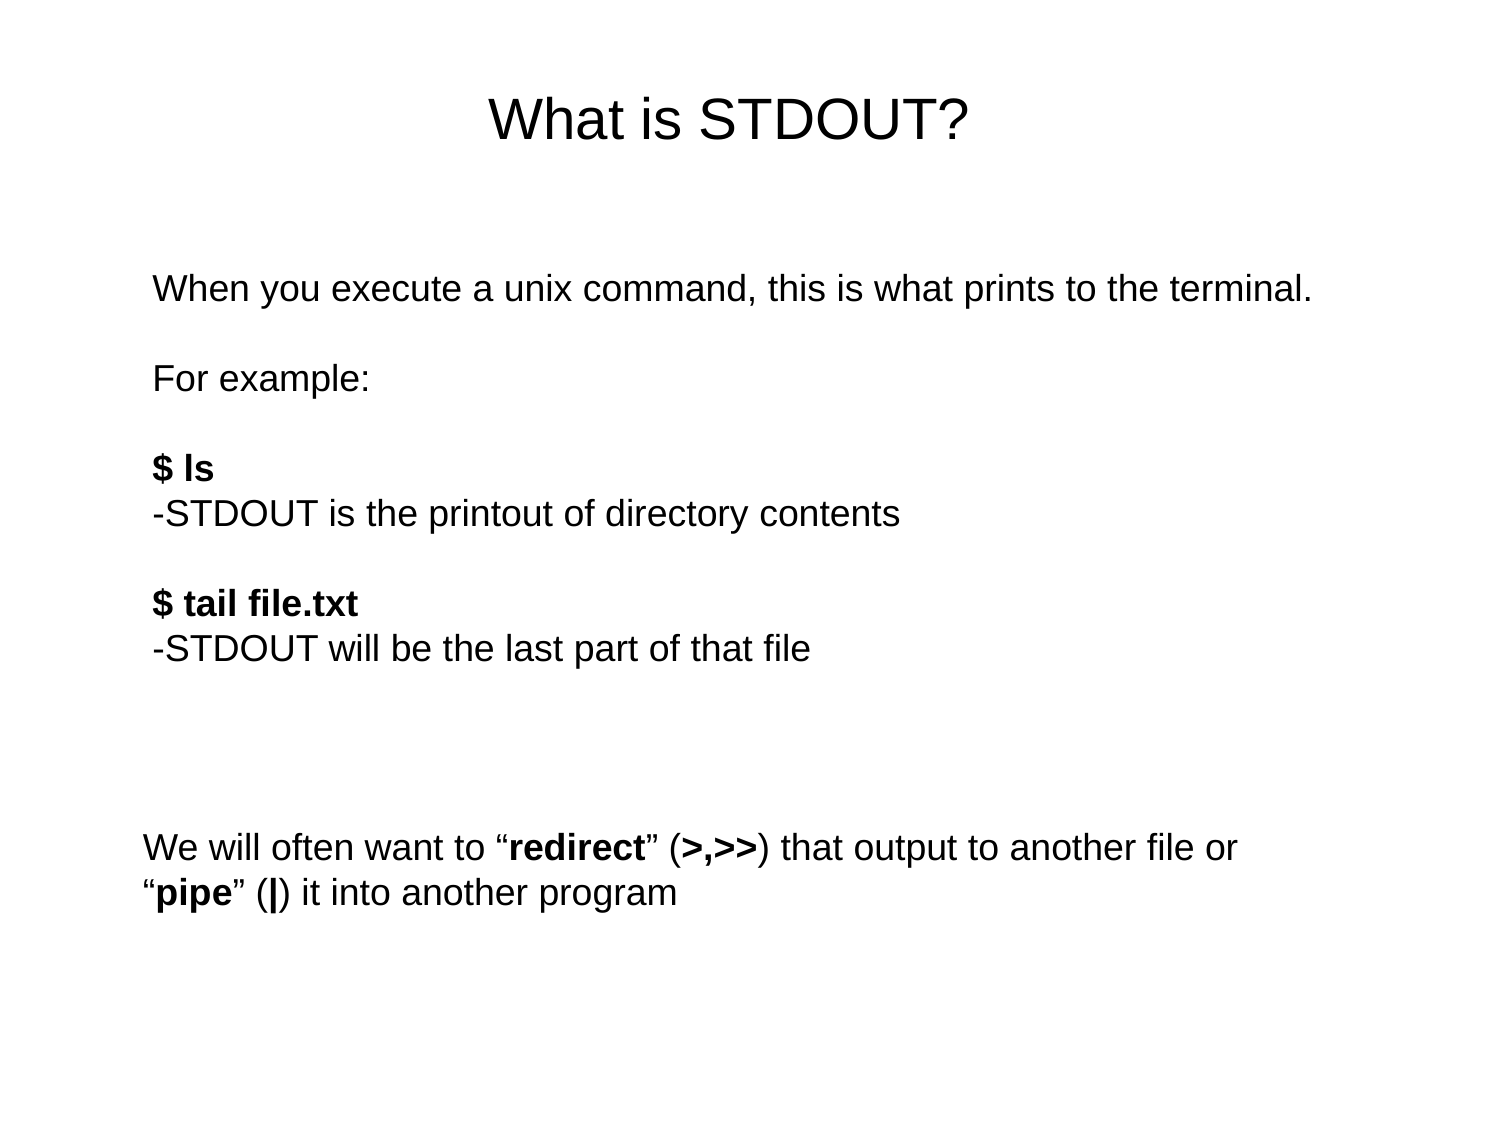

What is STDOUT?
When you execute a unix command, this is what prints to the terminal.

For example:

$ ls
-STDOUT is the printout of directory contents

$ tail file.txt
-STDOUT will be the last part of that file
We will often want to “redirect” (>,>>) that output to another file or “pipe” (|) it into another program